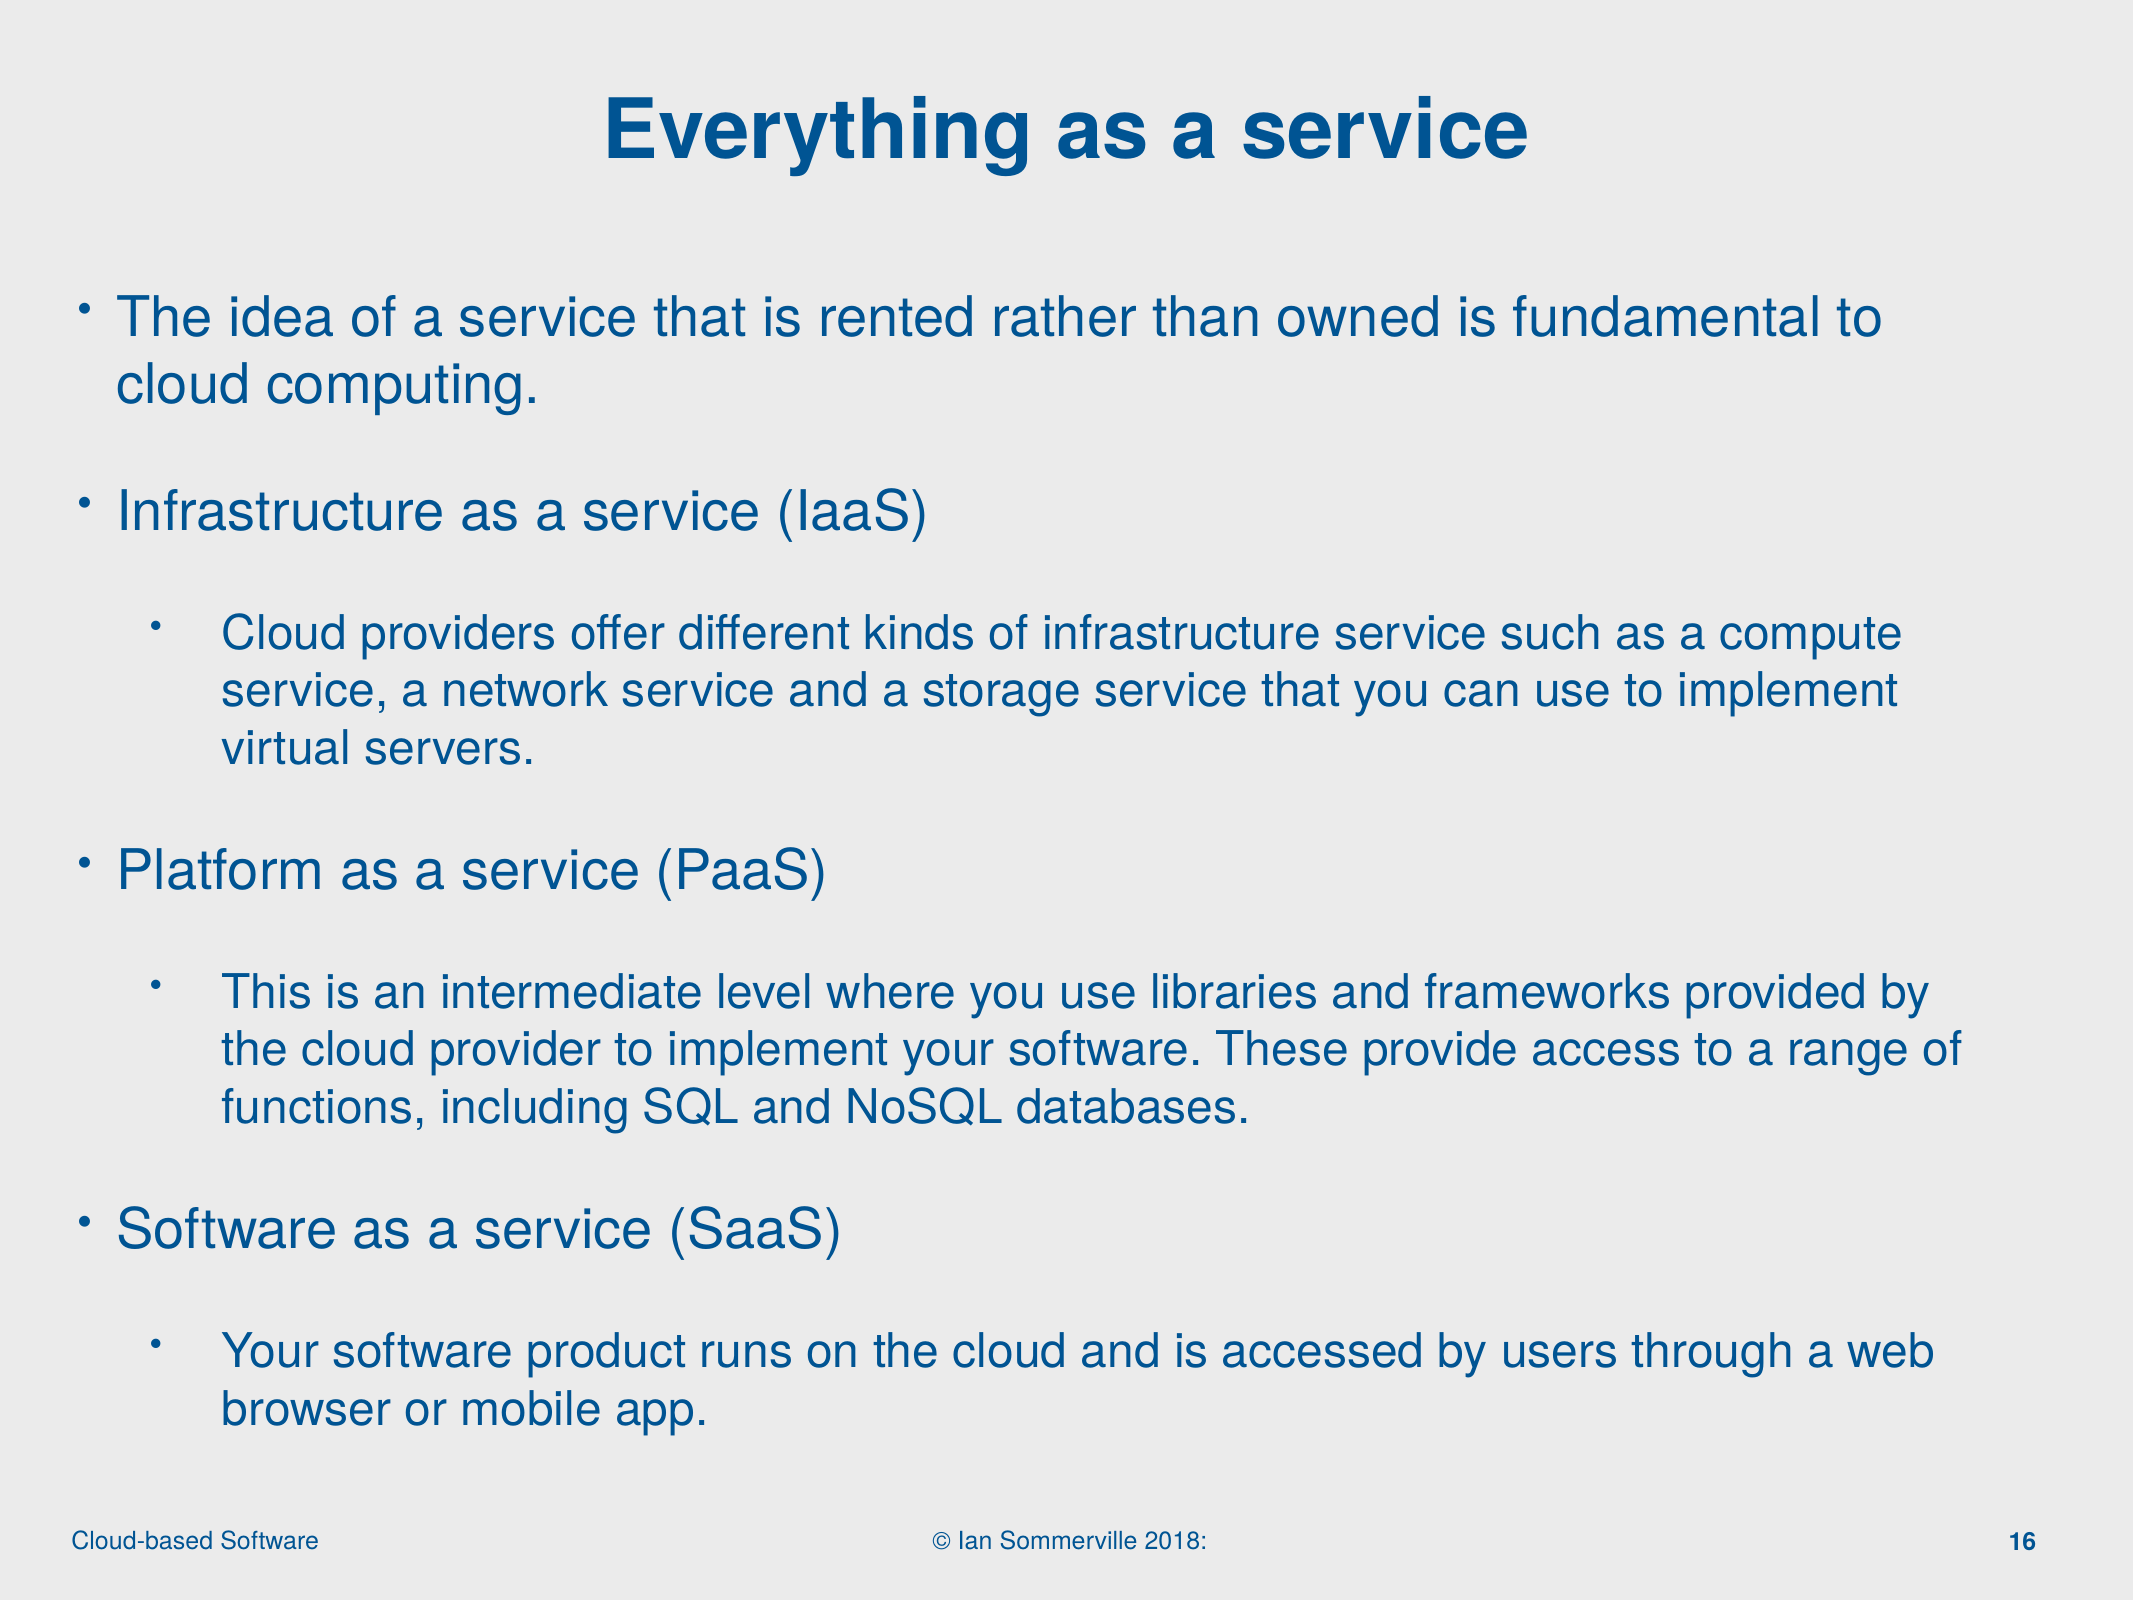

# Everything as a service
The idea of a service that is rented rather than owned is fundamental to cloud computing.
Infrastructure as a service (IaaS)
Cloud providers offer different kinds of infrastructure service such as a compute service, a network service and a storage service that you can use to implement virtual servers.
Platform as a service (PaaS)
This is an intermediate level where you use libraries and frameworks provided by the cloud provider to implement your software. These provide access to a range of functions, including SQL and NoSQL databases.
Software as a service (SaaS)
Your software product runs on the cloud and is accessed by users through a web browser or mobile app.
16